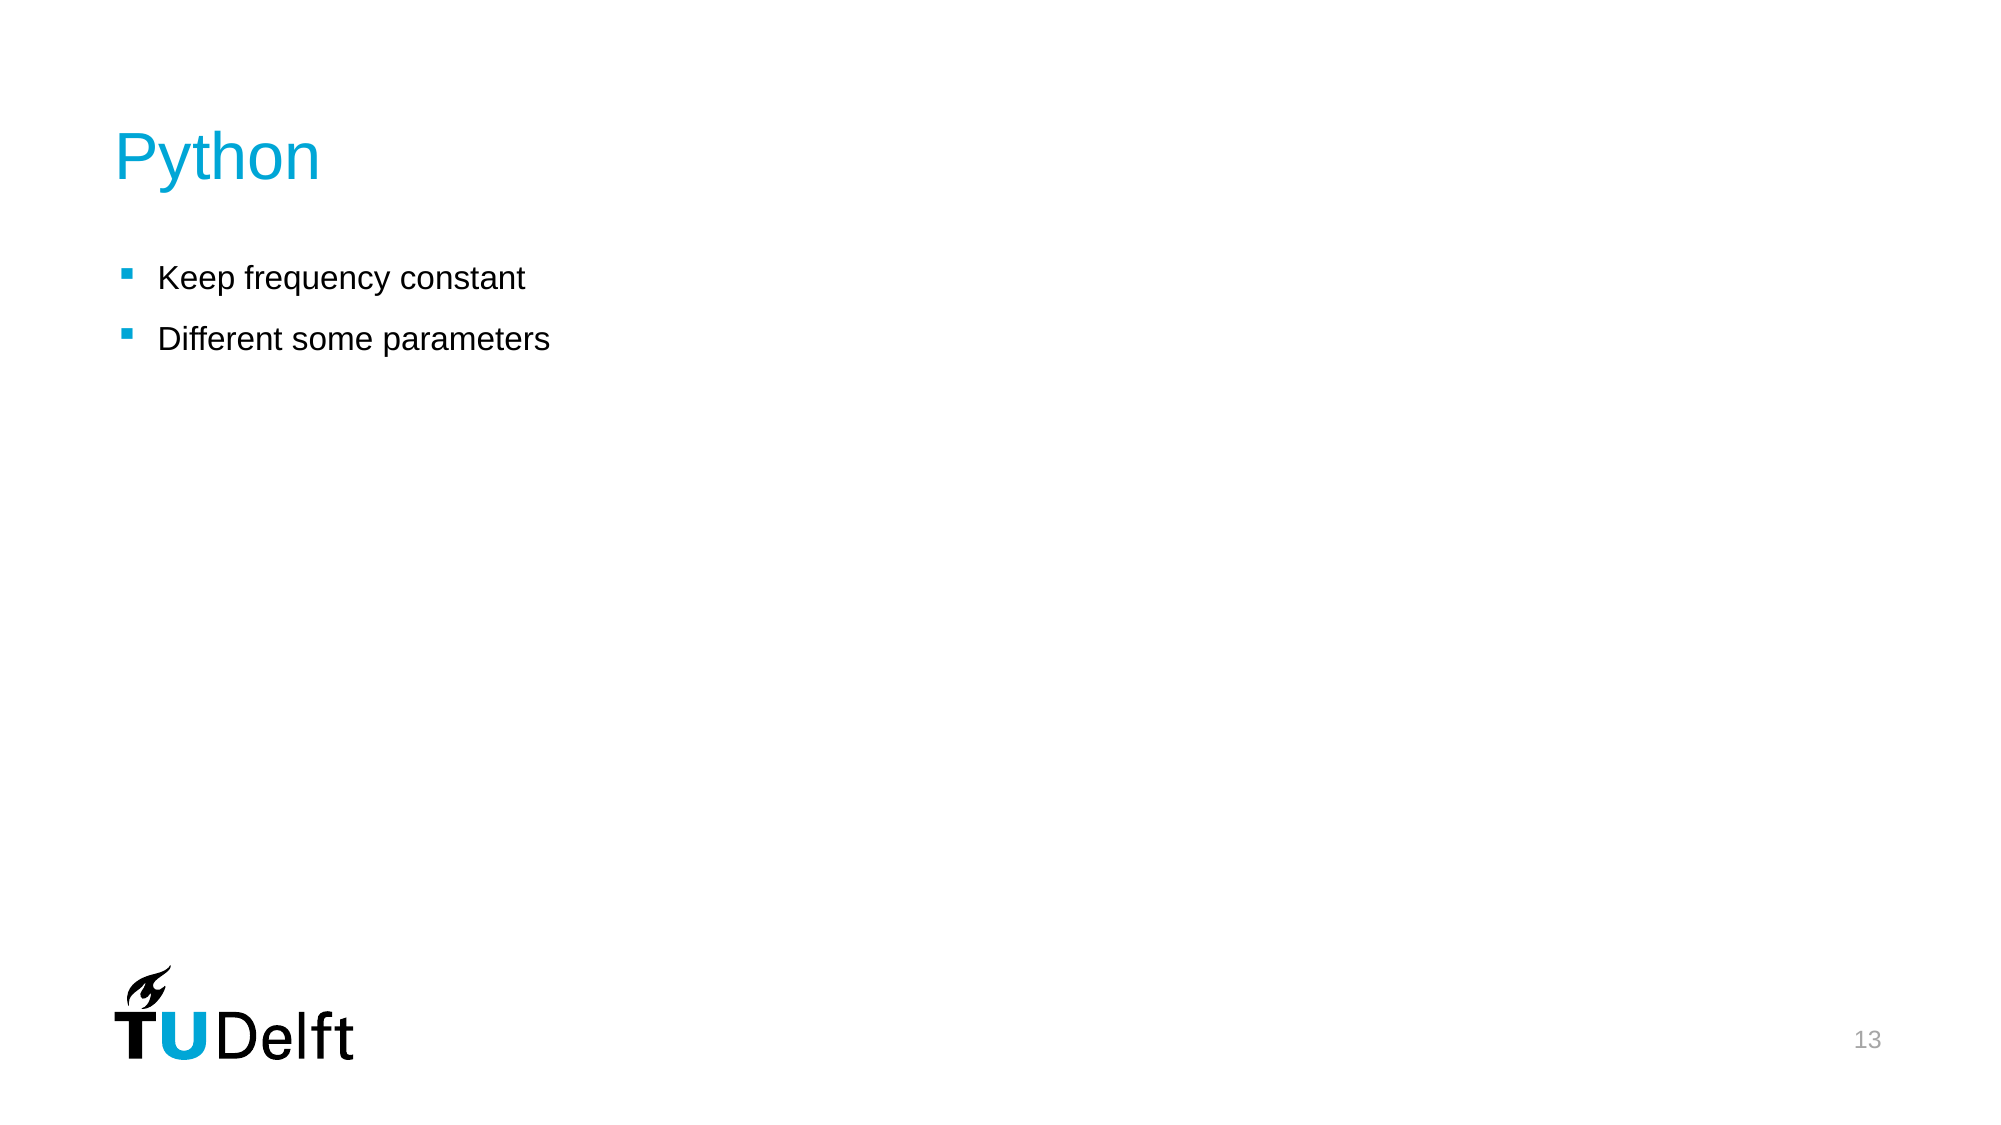

# Python
Keep frequency constant
Different some parameters
13